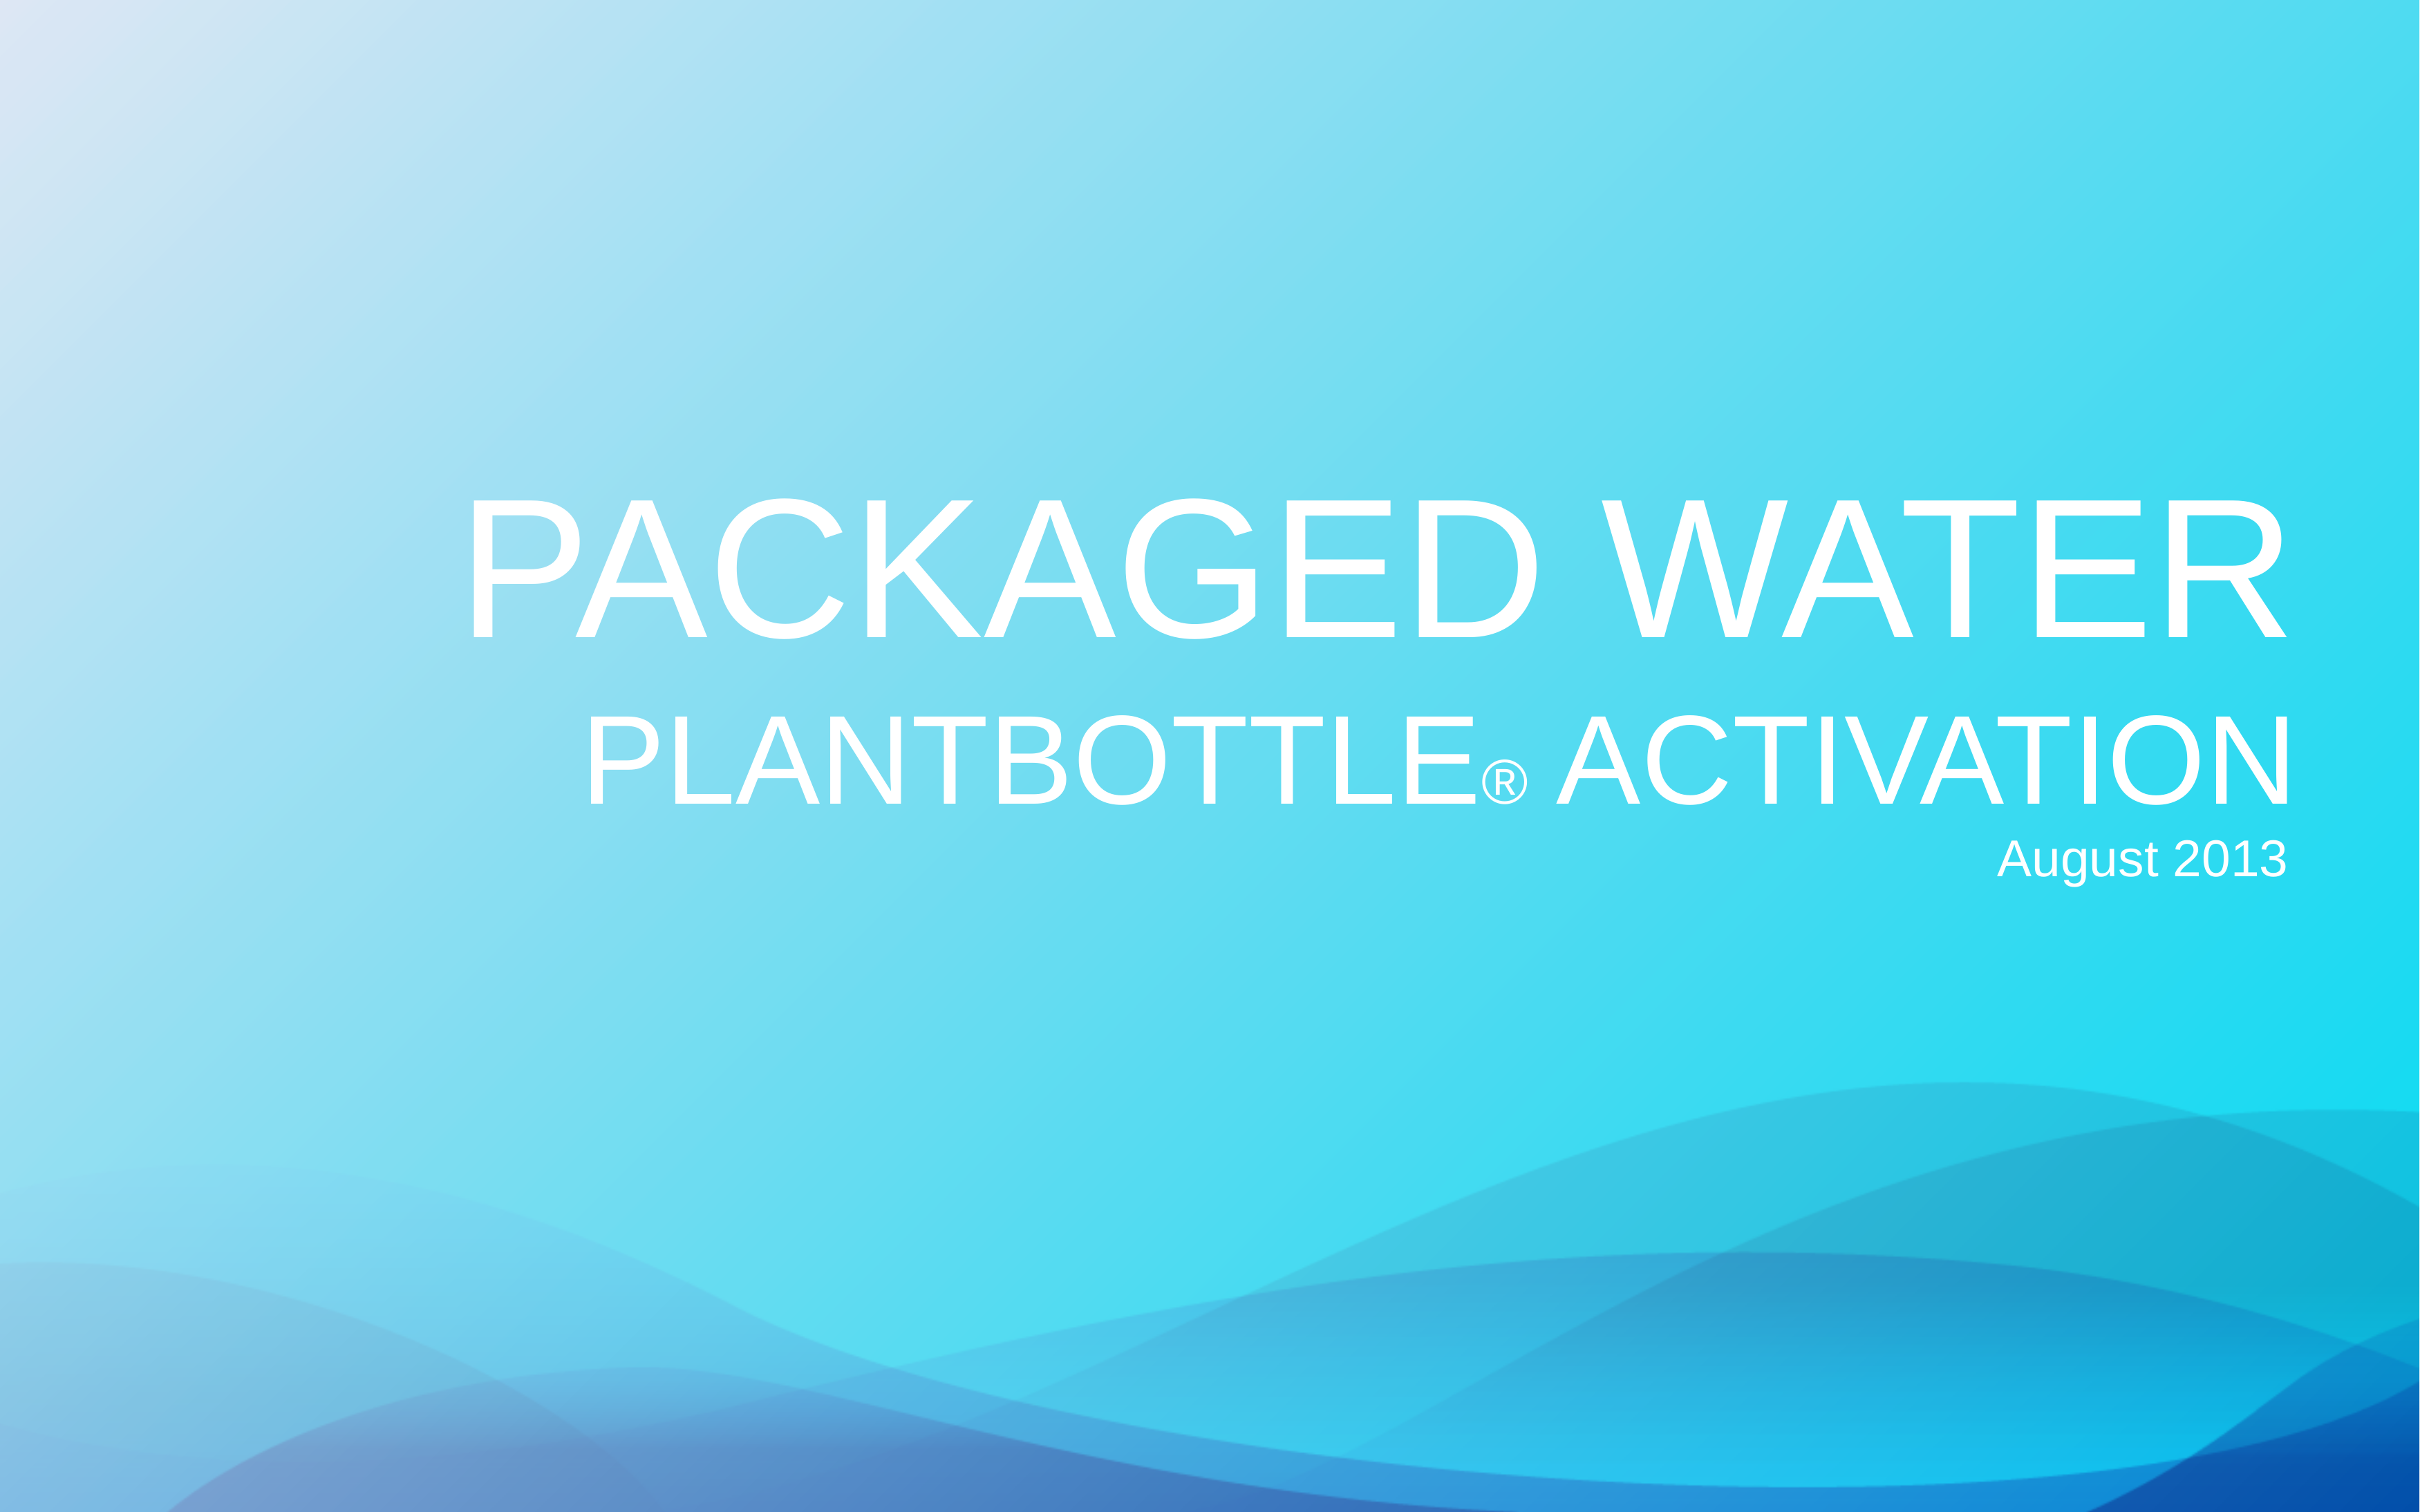

# packaged water plantbottle® activation
August 2013